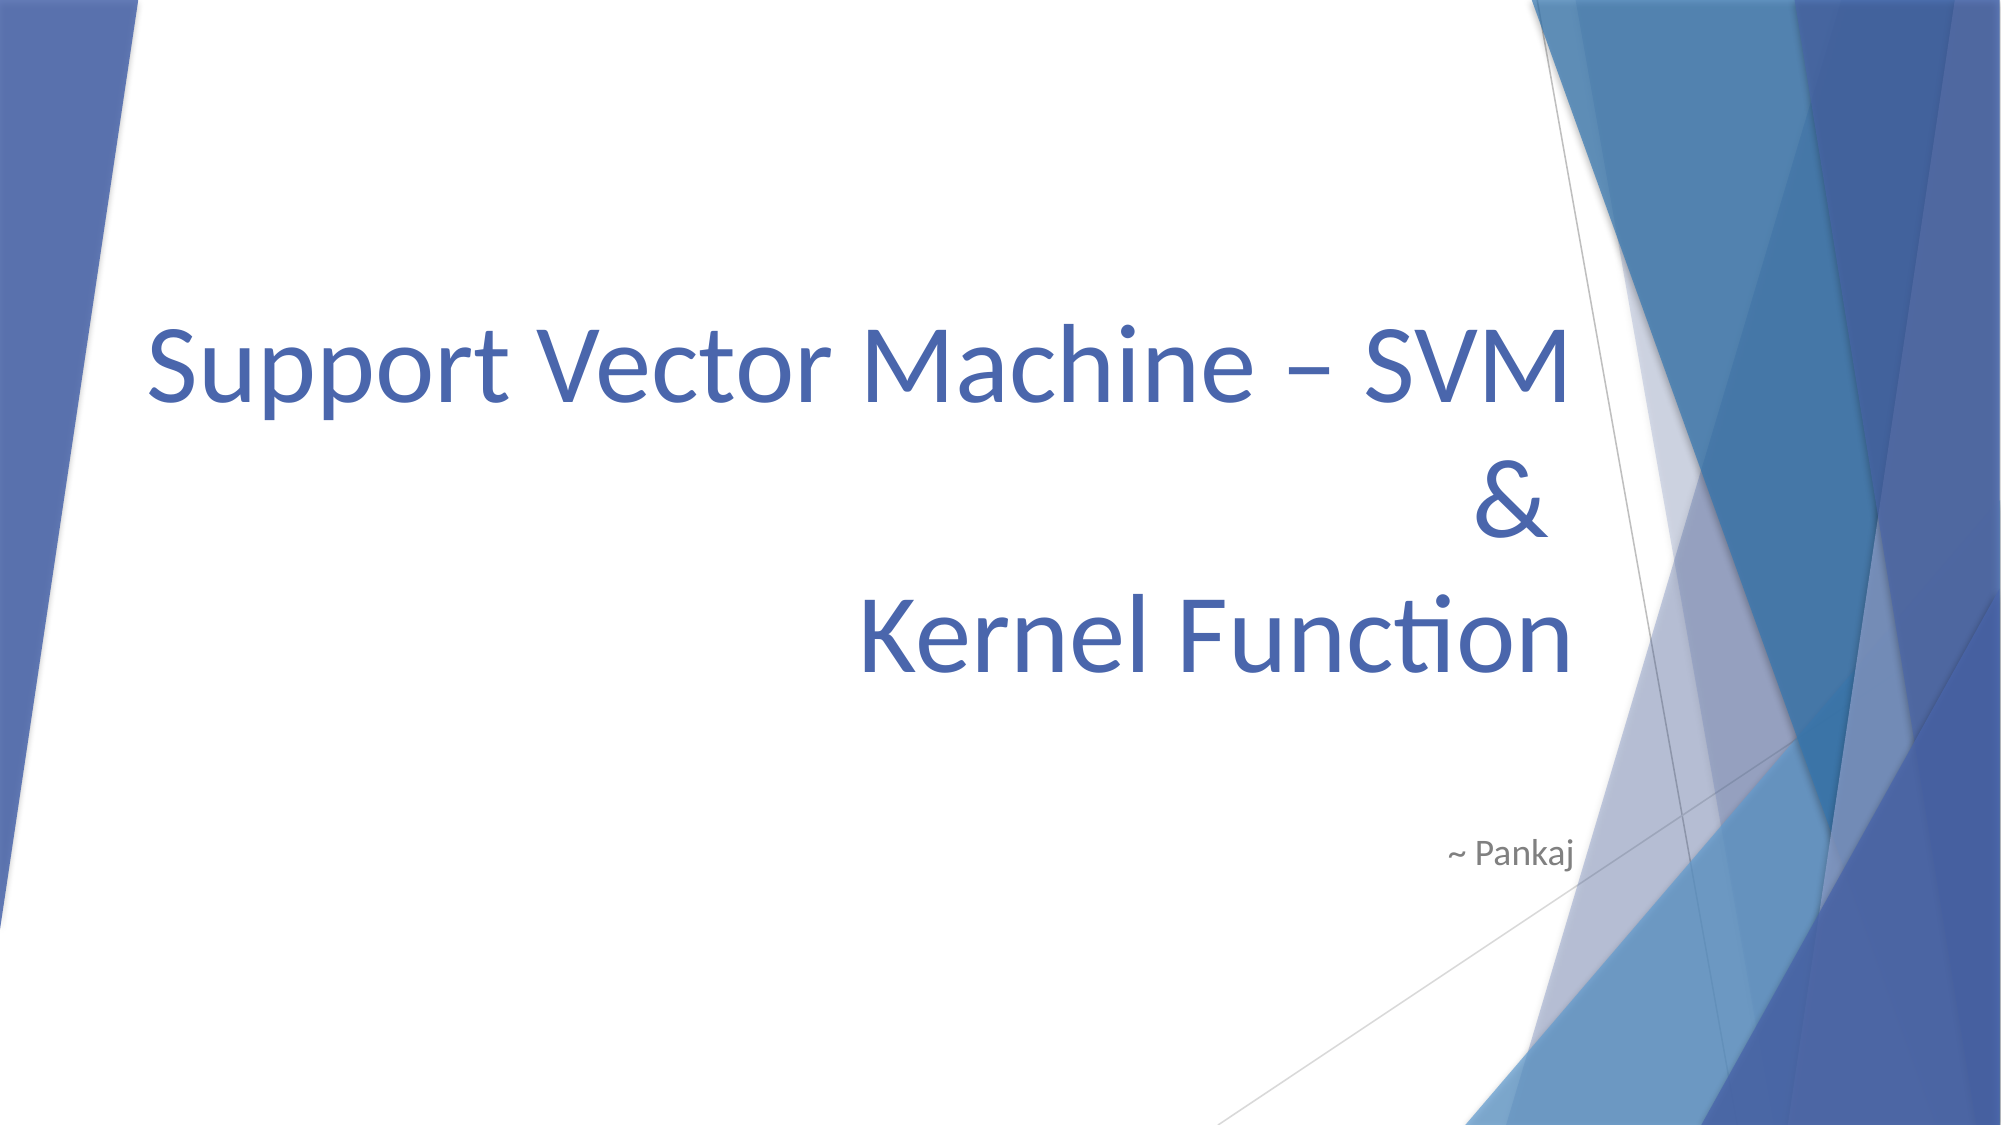

# Support Vector Machine – SVM & Kernel Function
~ Pankaj